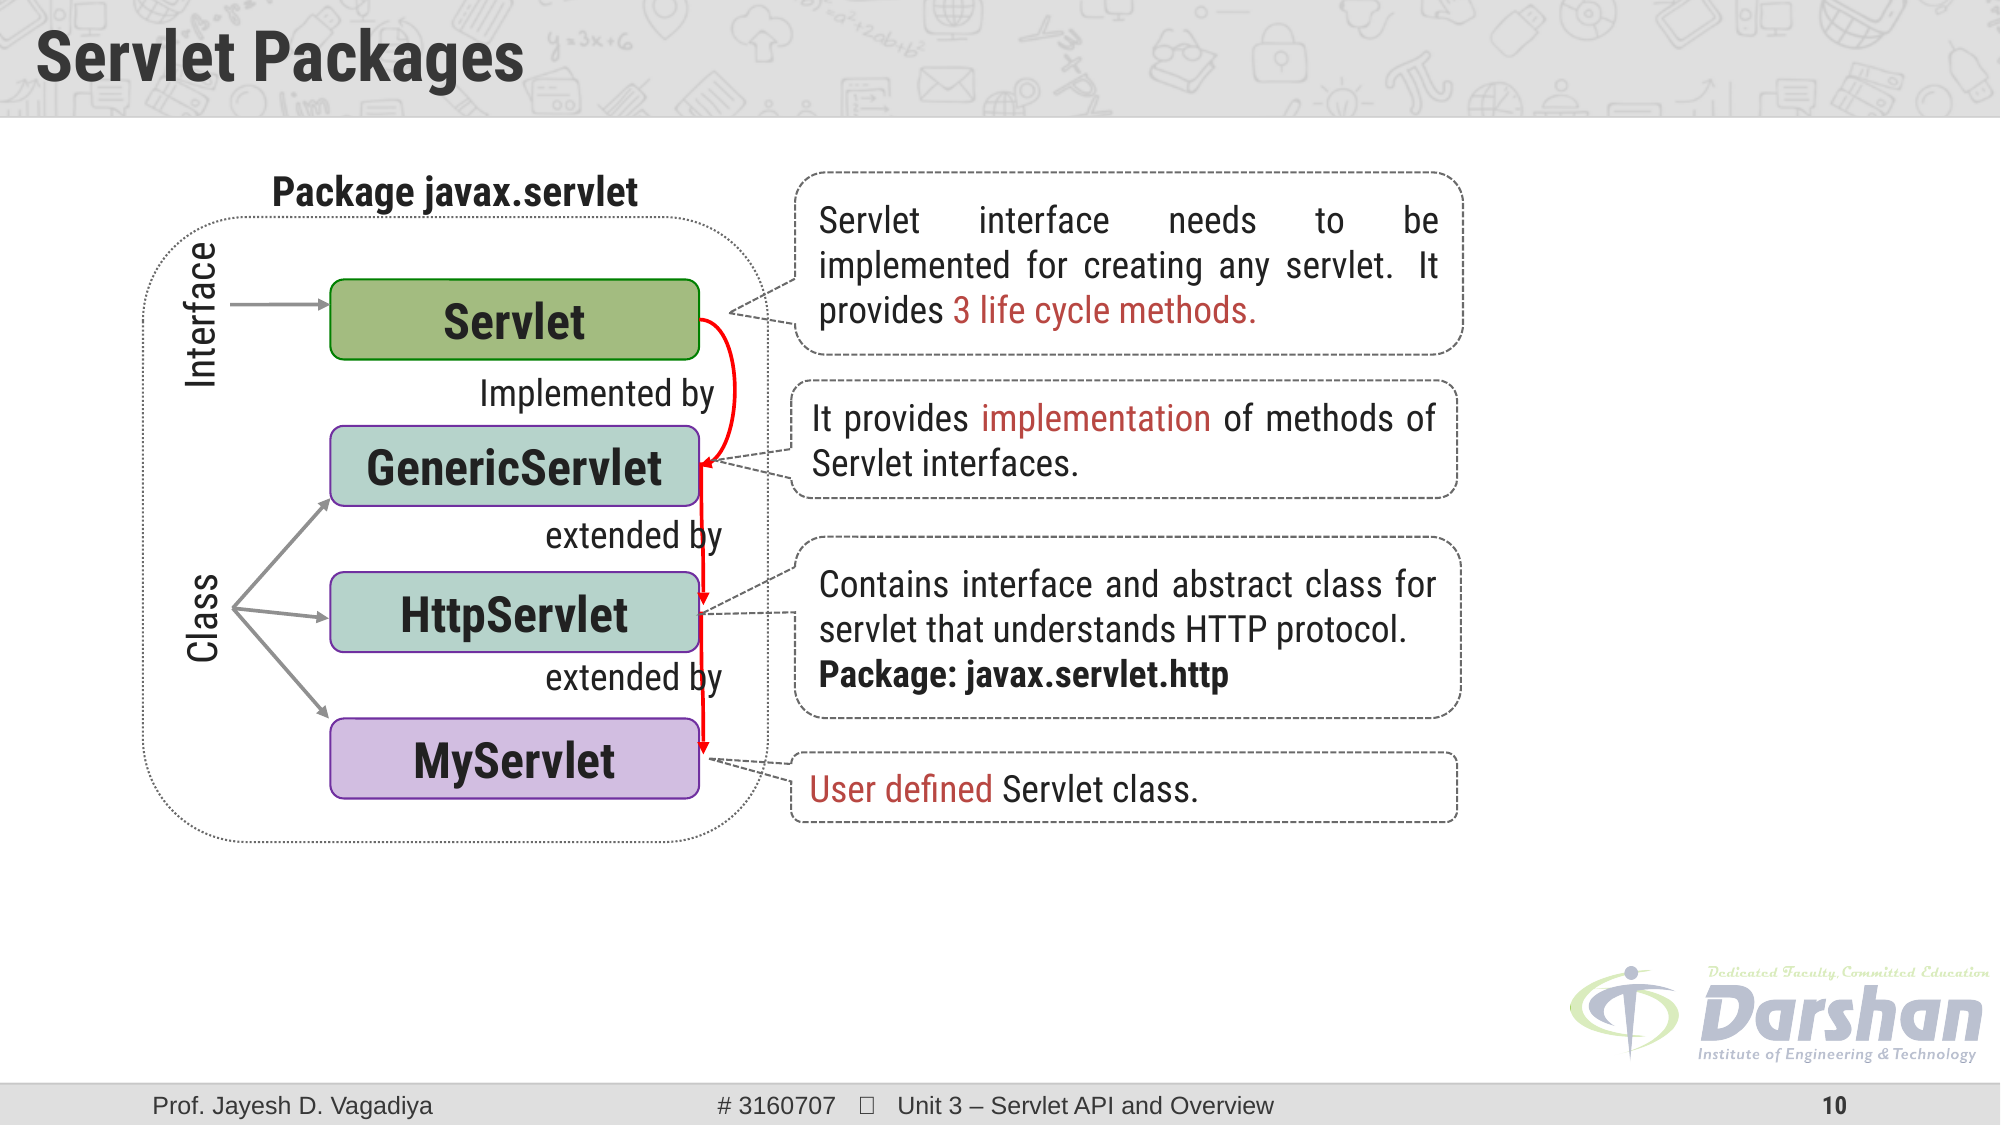

# Servlet Packages
Servlet interface needs to be implemented for creating any servlet.  It provides 3 life cycle methods.
Package javax.servlet

Interface
Servlet
Implemented by
It provides implementation of methods of Servlet interfaces.
GenericServlet
extended by
Contains interface and abstract class for servlet that understands HTTP protocol.
Package: javax.servlet.http
HttpServlet
Class
extended by
MyServlet
User defined Servlet class.